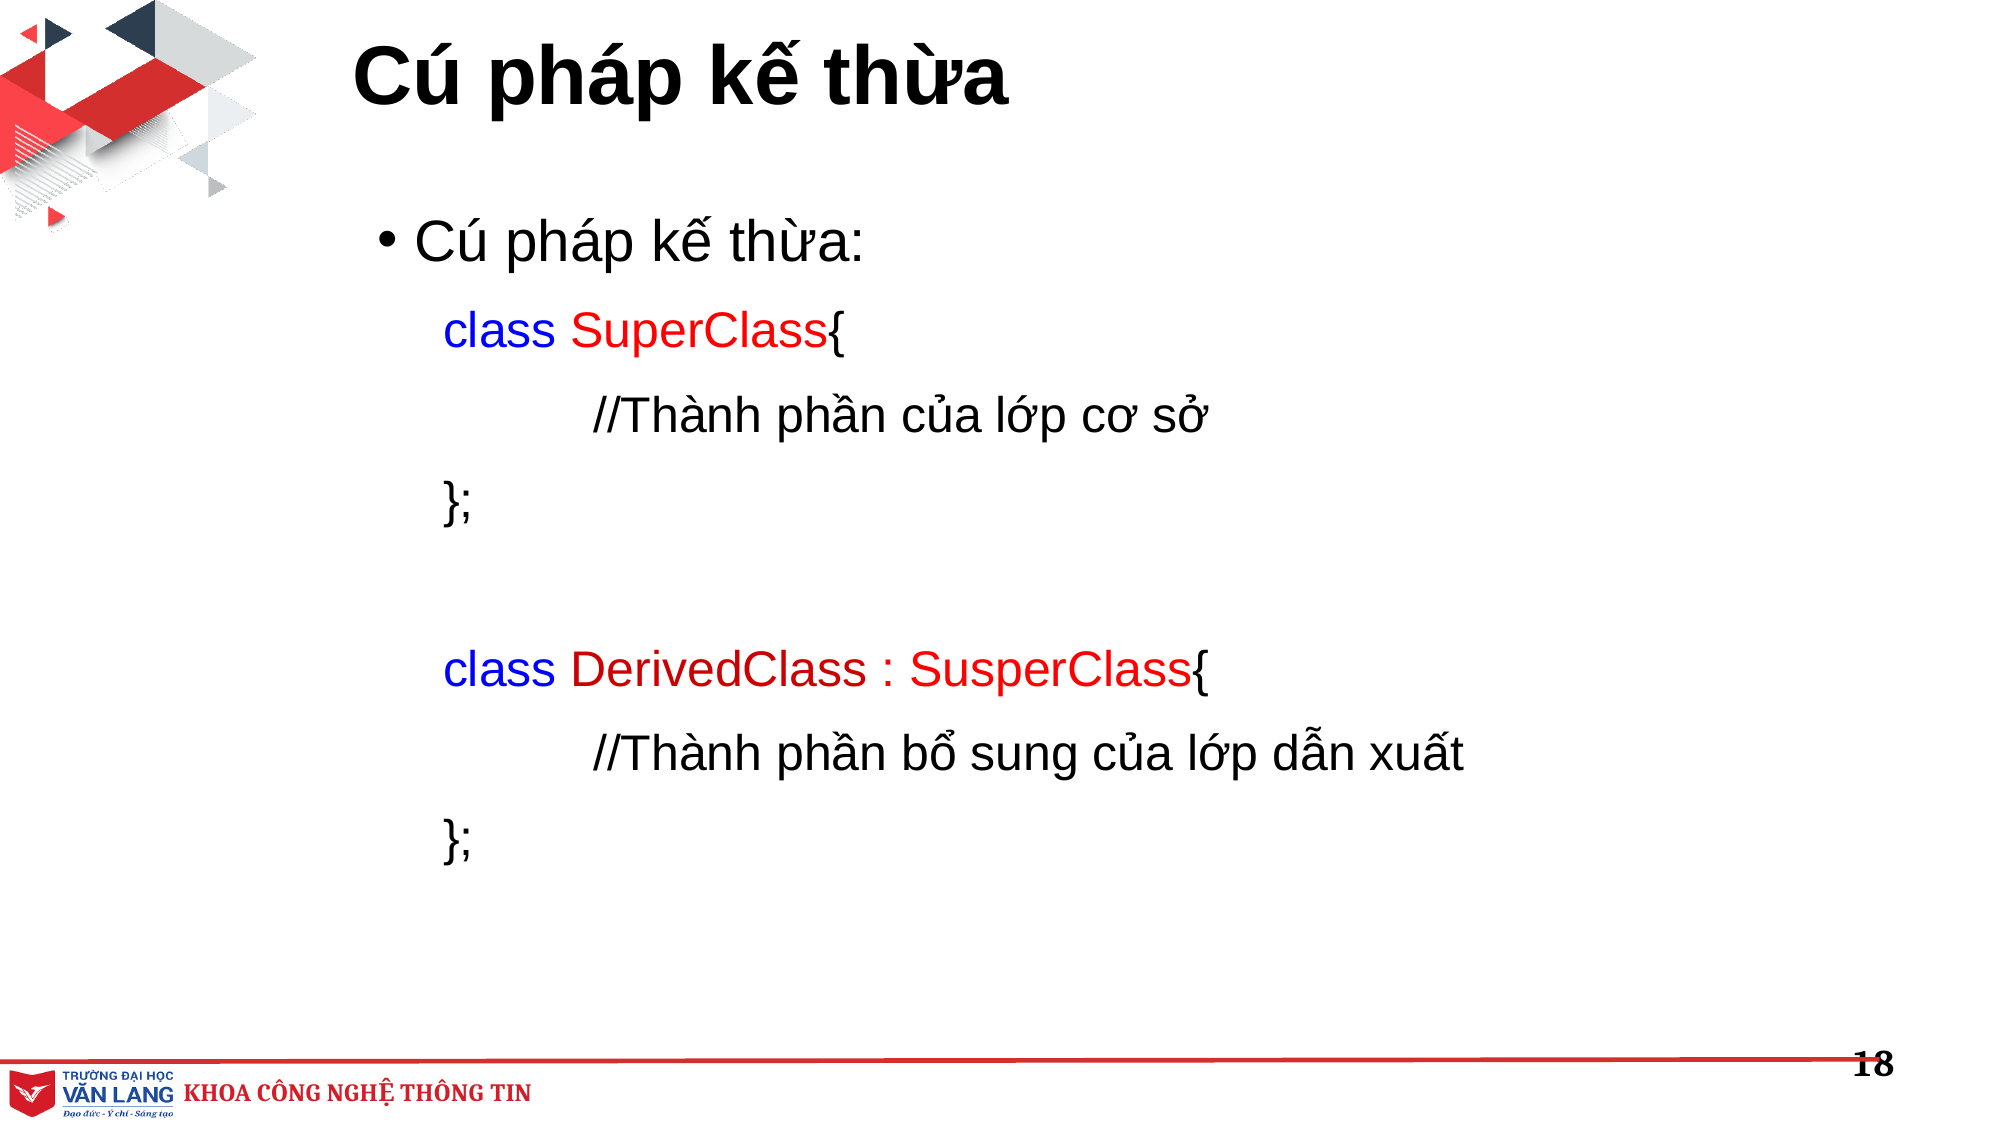

# Cú pháp kế thừa
Cú pháp kế thừa:
class SuperClass{
	//Thành phần của lớp cơ sở
};

class DerivedClass : SusperClass{
	//Thành phần bổ sung của lớp dẫn xuất
};